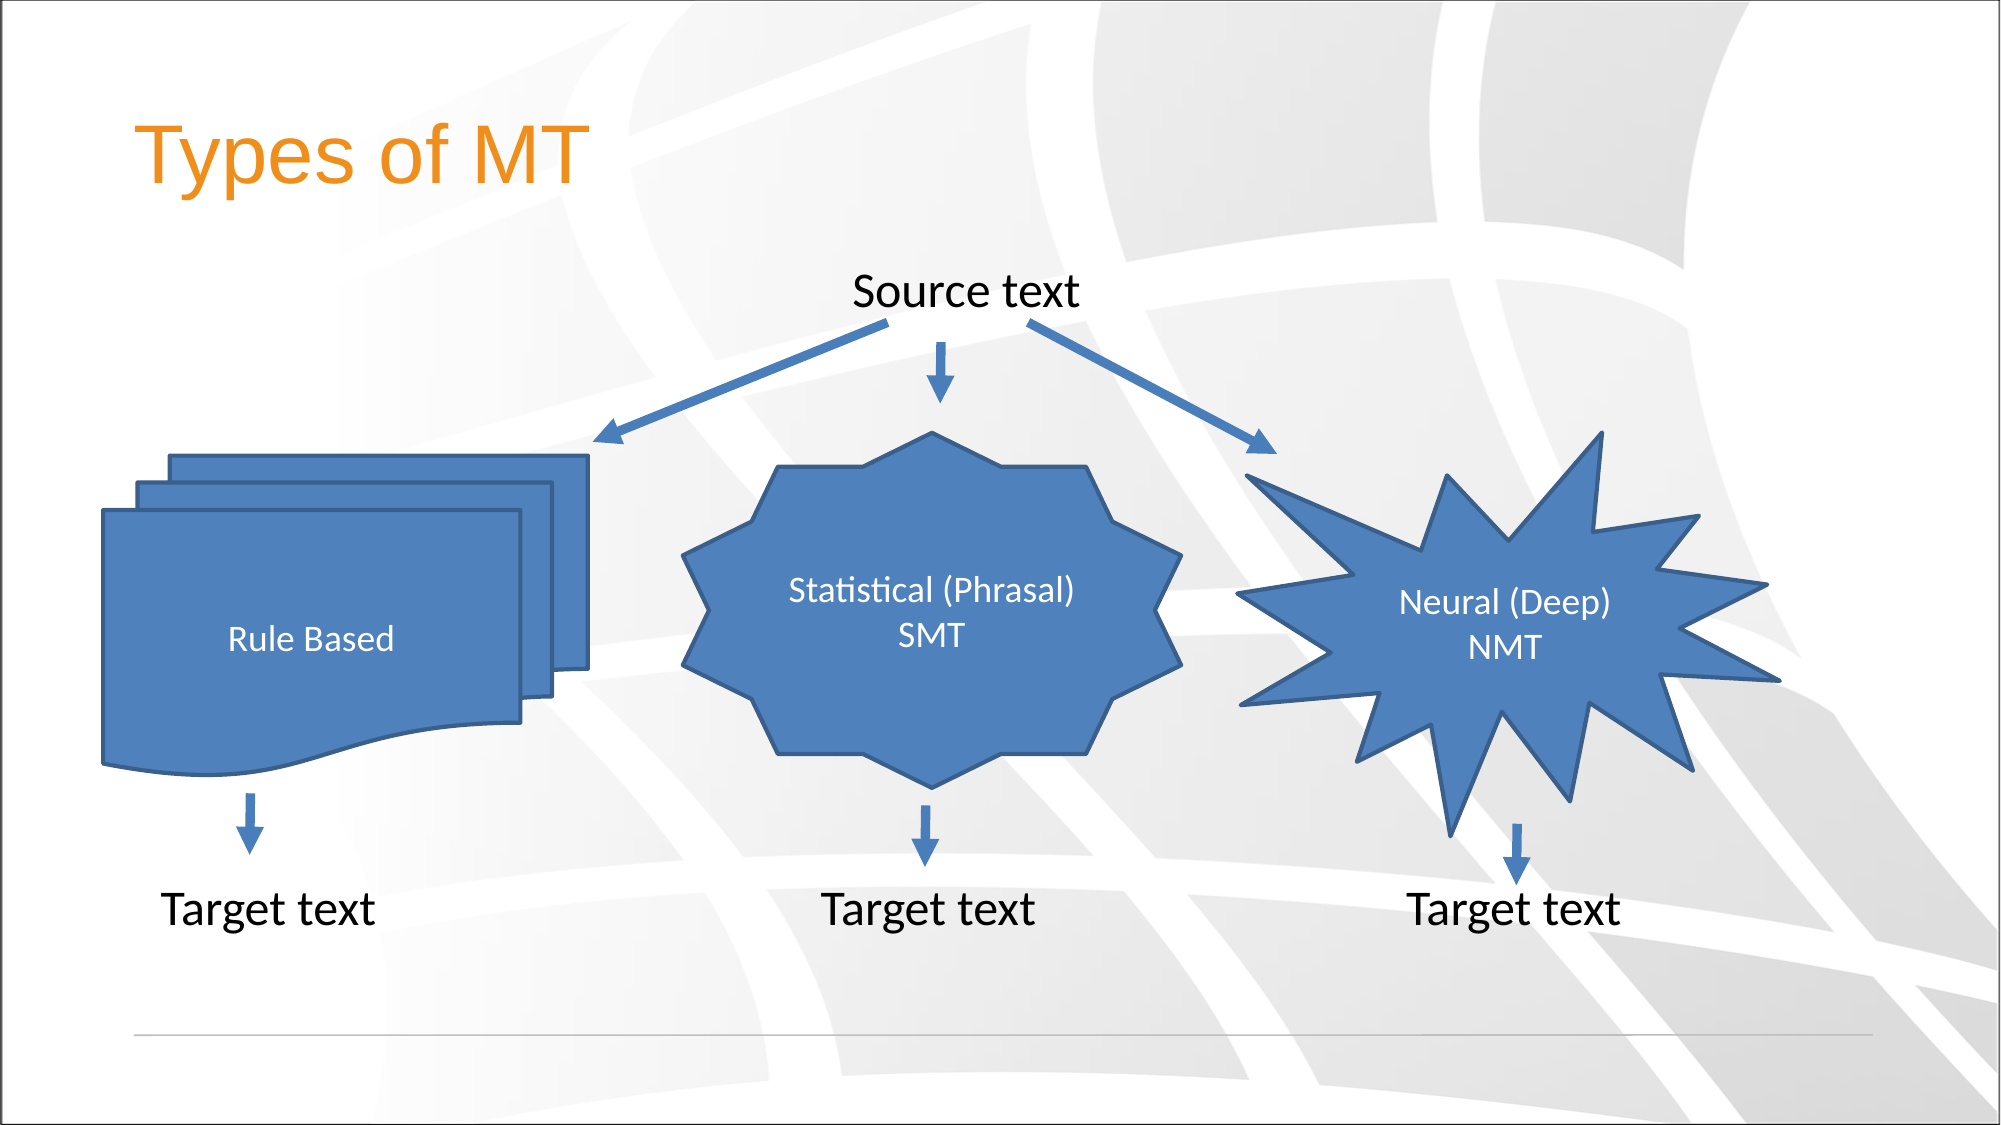

Types of MT
Source text

Neural (Deep)
NMT
Statistical (Phrasal)
SMT
Rule Based

Target text
Target text
Target text